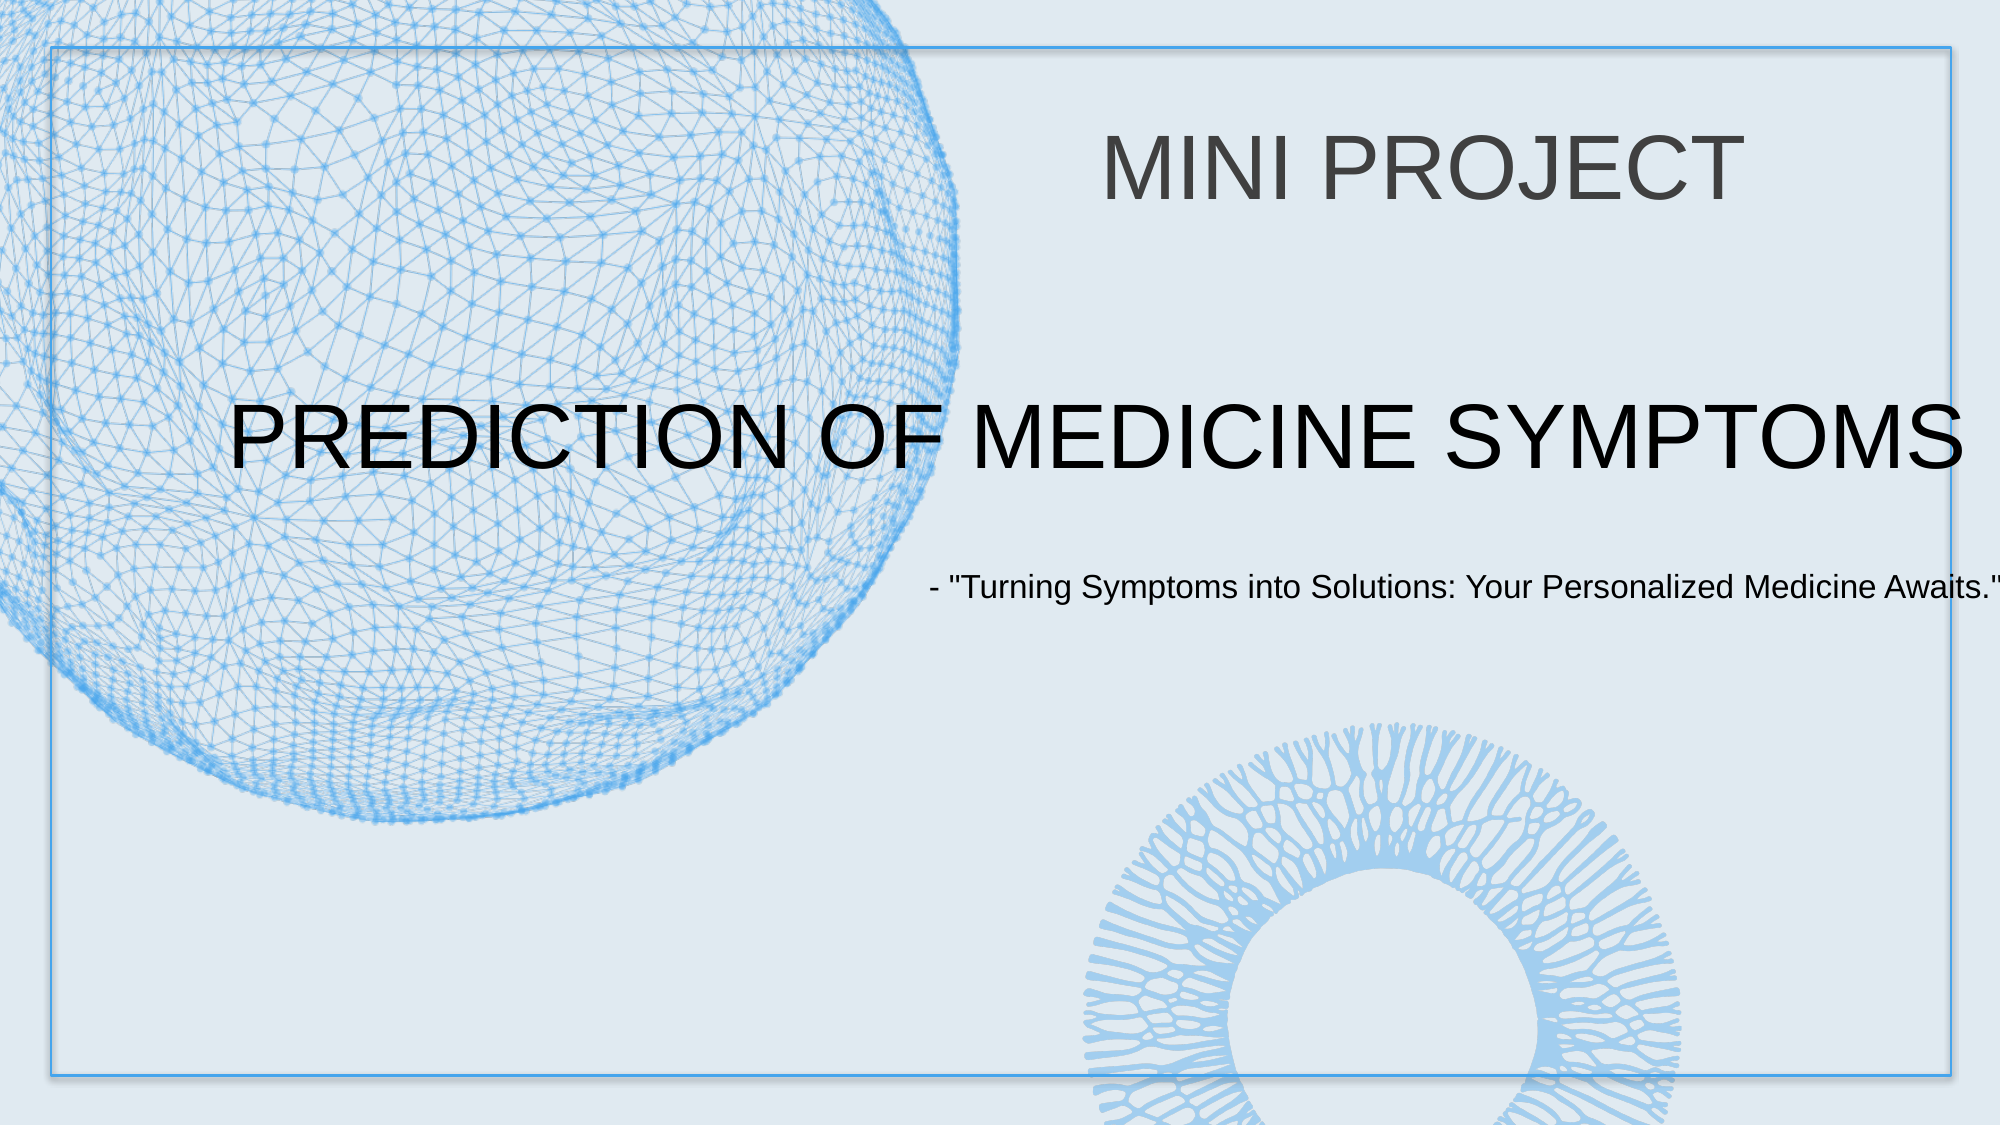

# Mini project
PREDICTION OF MEDICINE SYMPTOMS
- "Turning Symptoms into Solutions: Your Personalized Medicine Awaits."